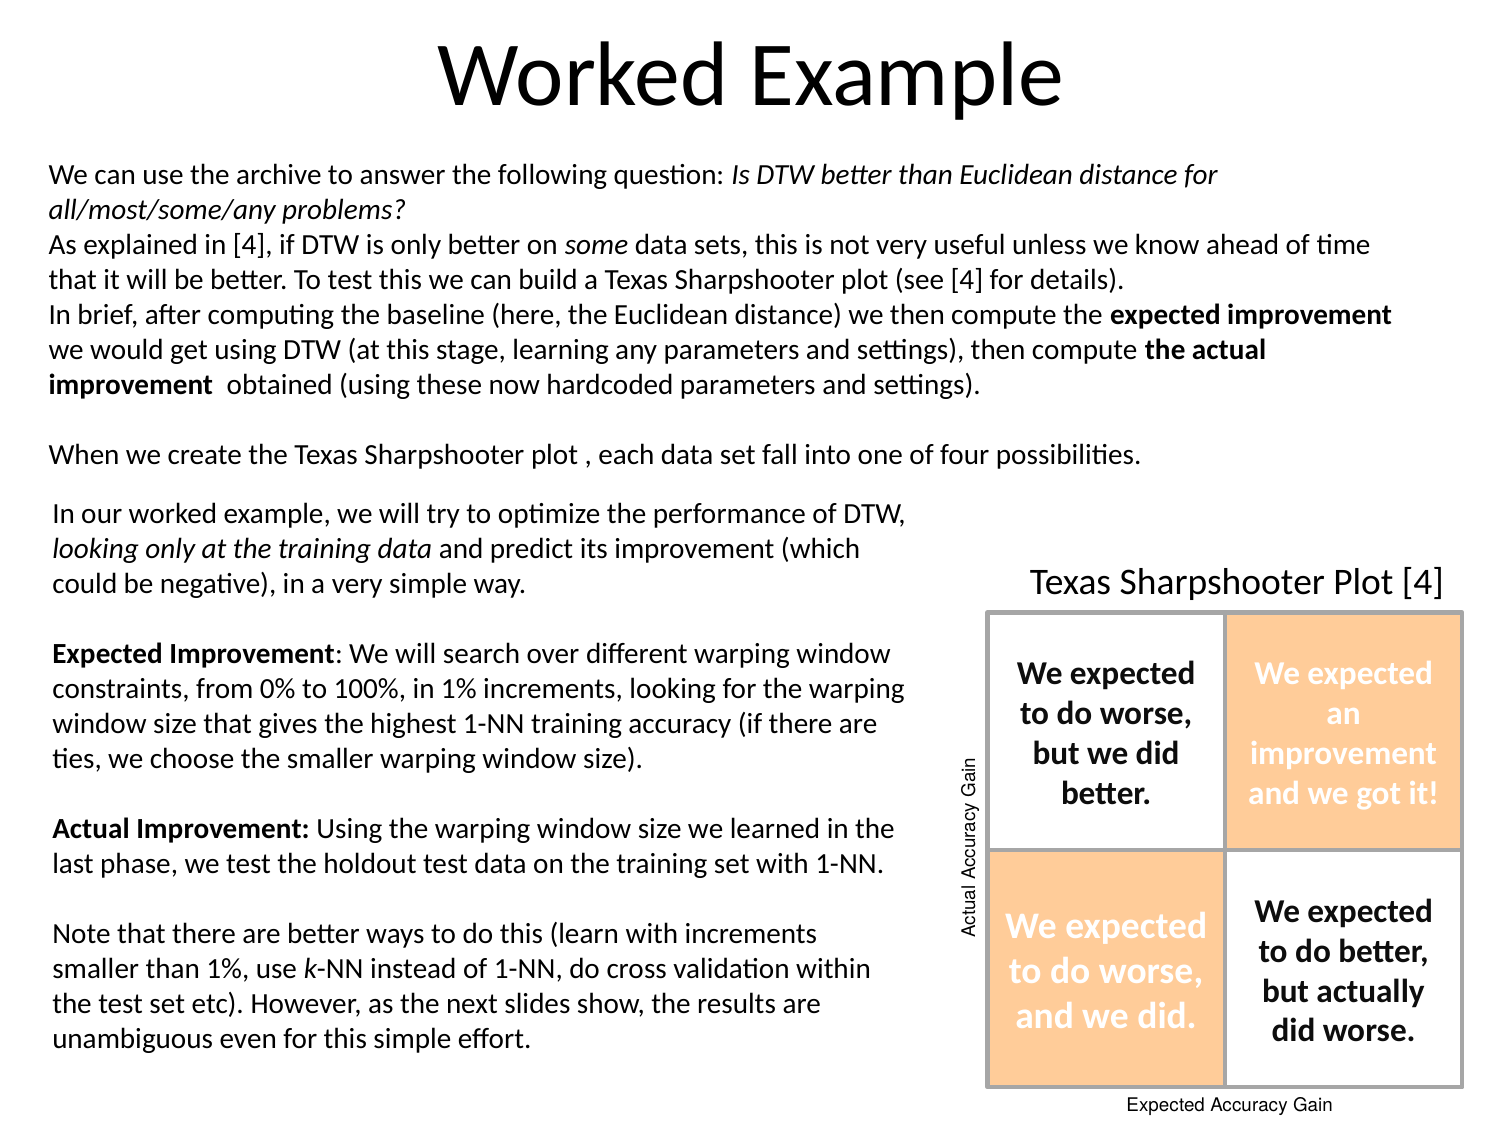

# Worked Example
We can use the archive to answer the following question: Is DTW better than Euclidean distance for all/most/some/any problems?
As explained in [4], if DTW is only better on some data sets, this is not very useful unless we know ahead of time that it will be better. To test this we can build a Texas Sharpshooter plot (see [4] for details).
In brief, after computing the baseline (here, the Euclidean distance) we then compute the expected improvement we would get using DTW (at this stage, learning any parameters and settings), then compute the actual improvement  obtained (using these now hardcoded parameters and settings).

When we create the Texas Sharpshooter plot , each data set fall into one of four possibilities.
In our worked example, we will try to optimize the performance of DTW, looking only at the training data and predict its improvement (which could be negative), in a very simple way.

Expected Improvement: We will search over different warping window constraints, from 0% to 100%, in 1% increments, looking for the warping window size that gives the highest 1-NN training accuracy (if there are ties, we choose the smaller warping window size).

Actual Improvement: Using the warping window size we learned in the last phase, we test the holdout test data on the training set with 1-NN.

Note that there are better ways to do this (learn with increments smaller than 1%, use k-NN instead of 1-NN, do cross validation within the test set etc). However, as the next slides show, the results are unambiguous even for this simple effort.

Texas Sharpshooter Plot [4]
We expected to do worse, but we did better.
We expected an improvement and we got it!
Actual Accuracy Gain
We expected to do worse, and we did.
We expected to do better, but actually did worse.
Expected Accuracy Gain